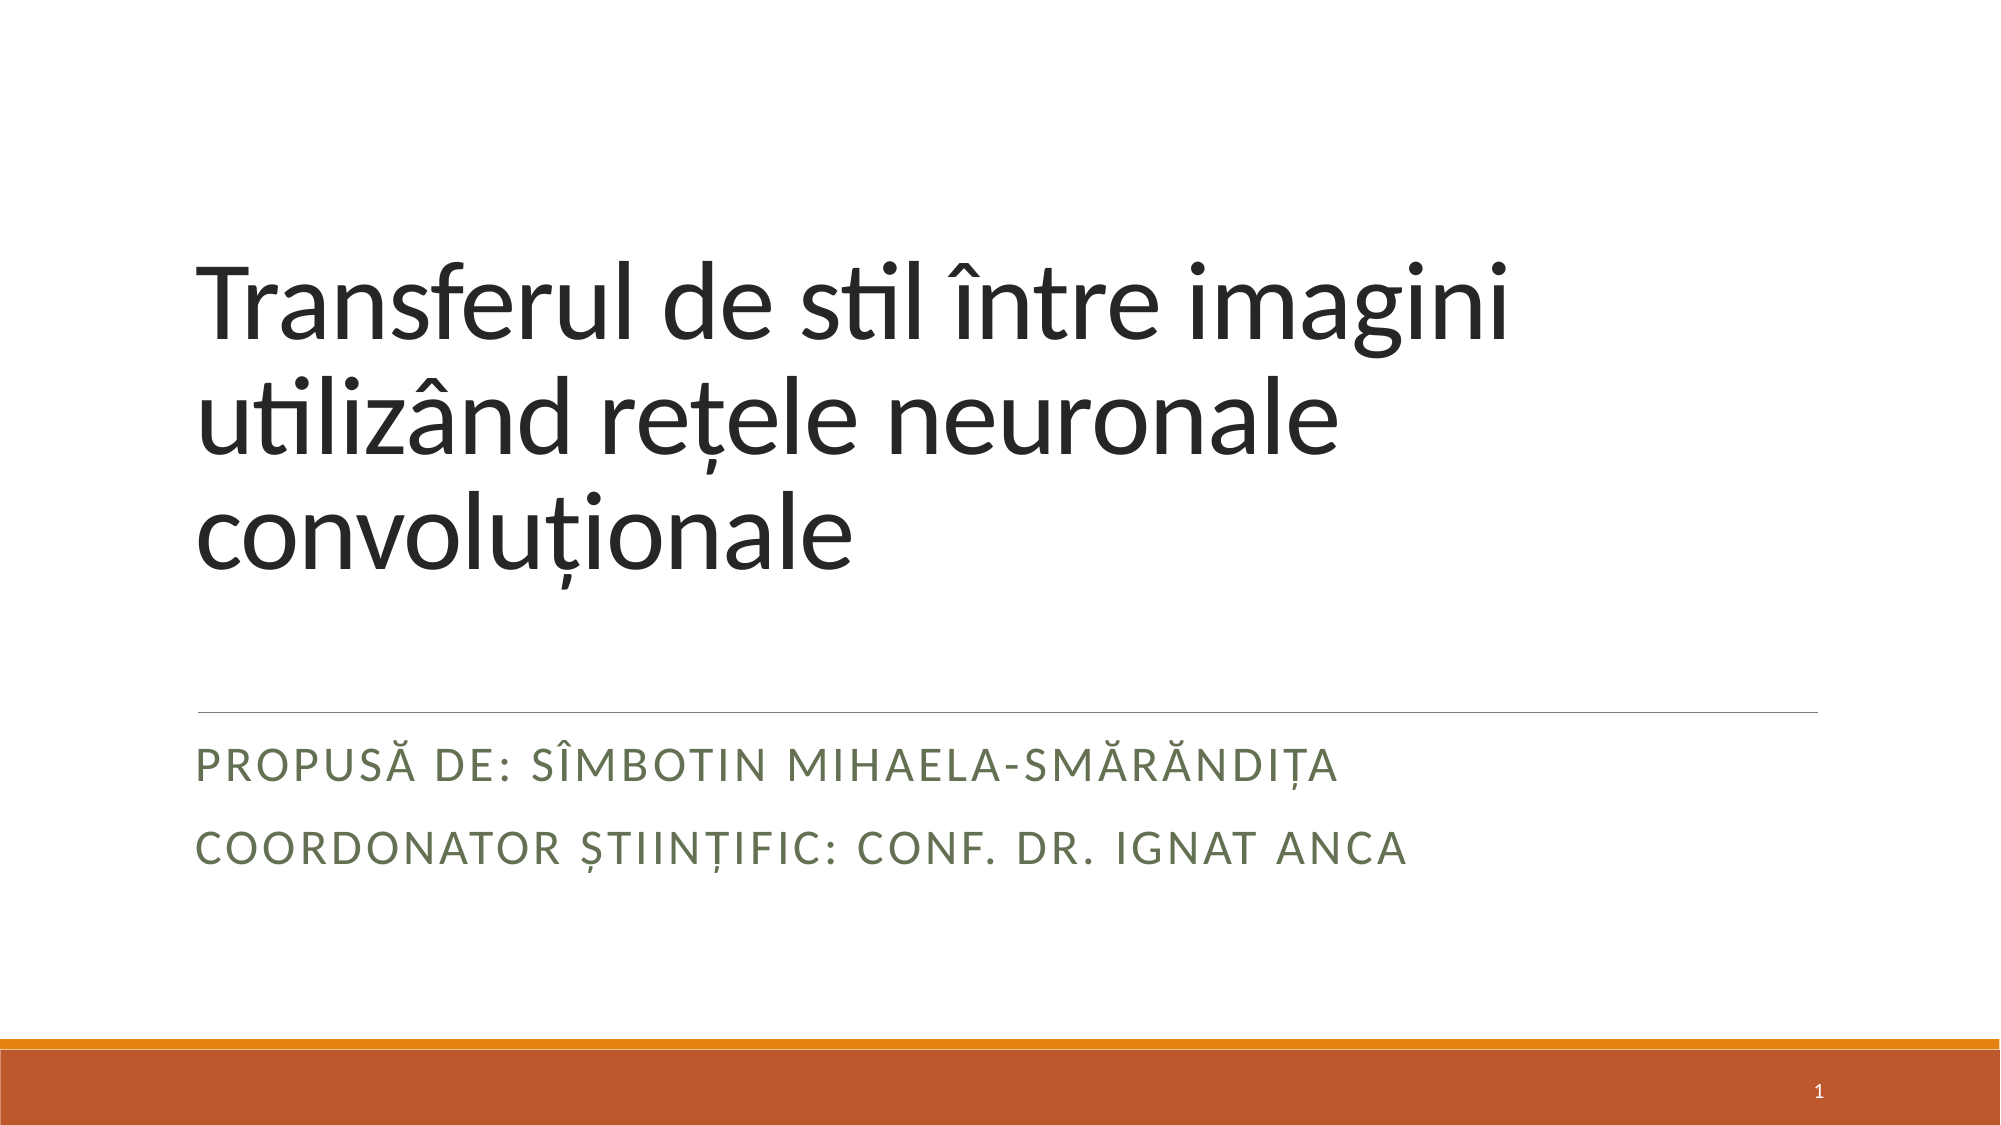

# Transferul de stil între imagini utilizând rețele neuronale convoluționale
Propusă de: Sîmbotin Mihaela-Smărăndița
Coordonator Științific: Conf. Dr. Ignat Anca
1